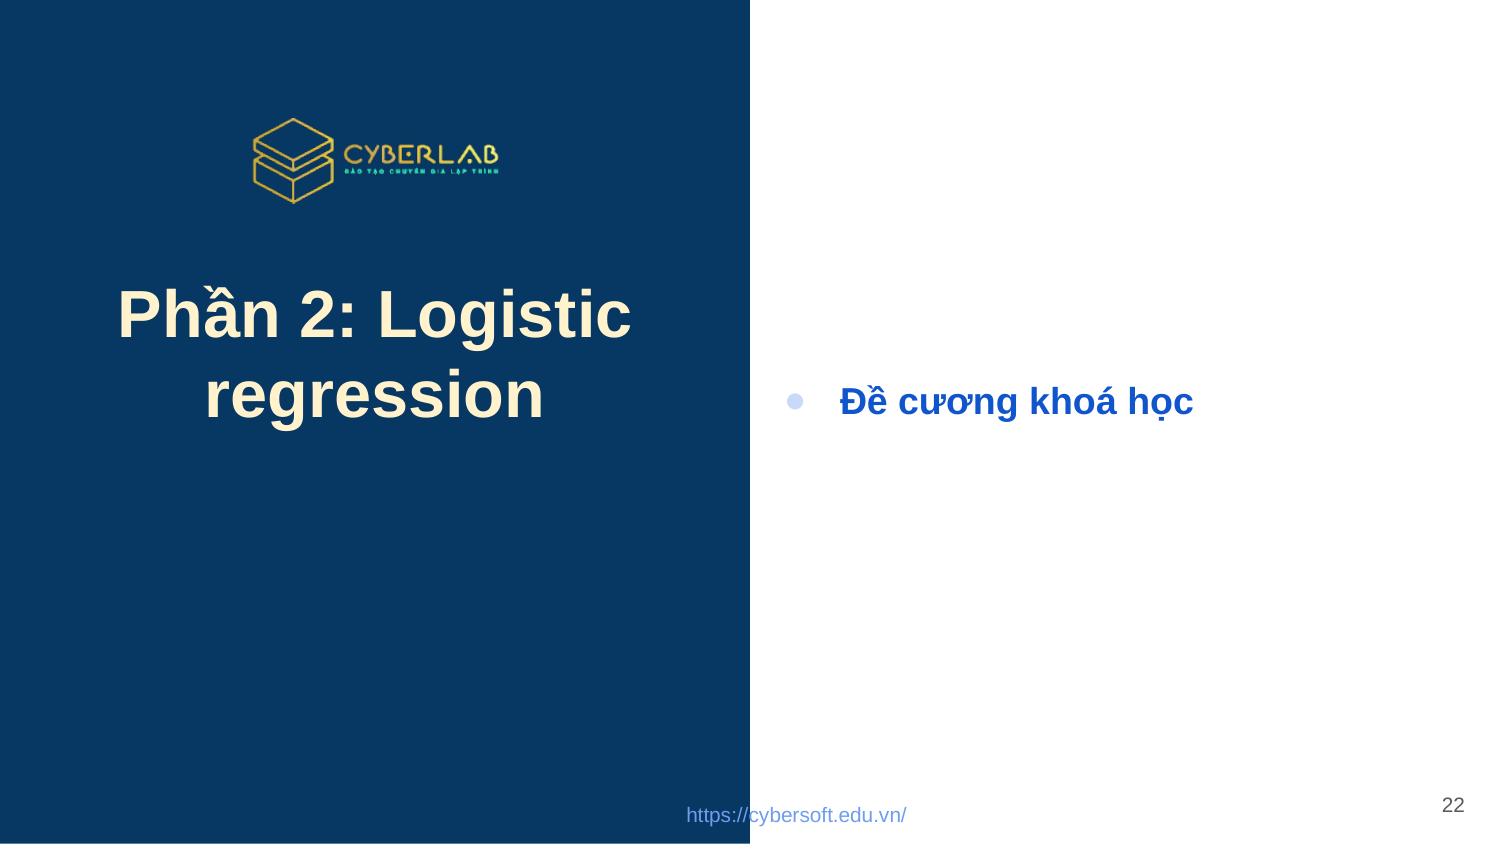

Đề cương khoá học

# Phần 2: Logistic regression

22